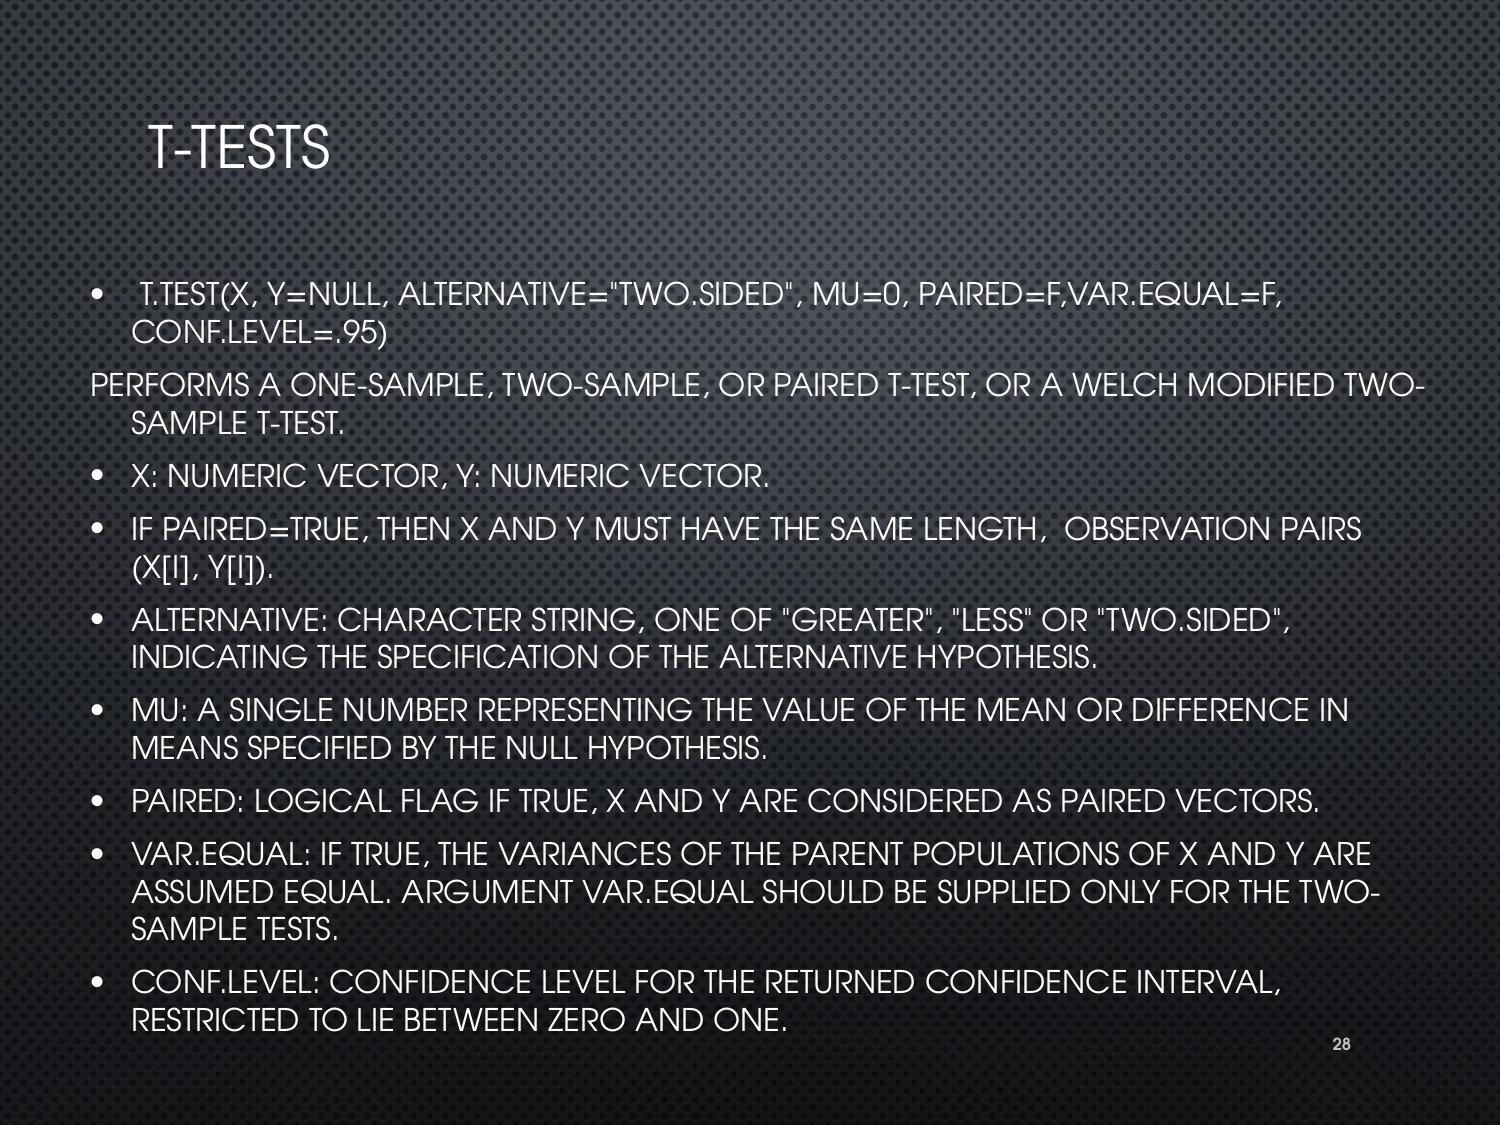

# t-tests
 t.test(x, y=NULL, alternative="two.sided", mu=0, paired=F,var.equal=F, conf.level=.95)
Performs a one-sample, two-sample, or paired t-test, or a Welch modified two-sample t-test.
x: numeric vector, y: numeric vector.
If paired=TRUE, then x and y must have the same length,  observation pairs (x[i], y[i]).
alternative: character string, one of "greater", "less" or "two.sided",  indicating the specification of the alternative hypothesis.
mu: a single number representing the value of the mean or difference in means specified by the null hypothesis.
paired: logical flag if TRUE, x and y are considered as paired vectors.
var.equal: if TRUE, the variances of the parent populations of x and y are assumed equal. Argument var.equal should be supplied only for the two-sample tests.
conf.level: confidence level for the returned confidence interval, restricted to lie between zero and one.
28